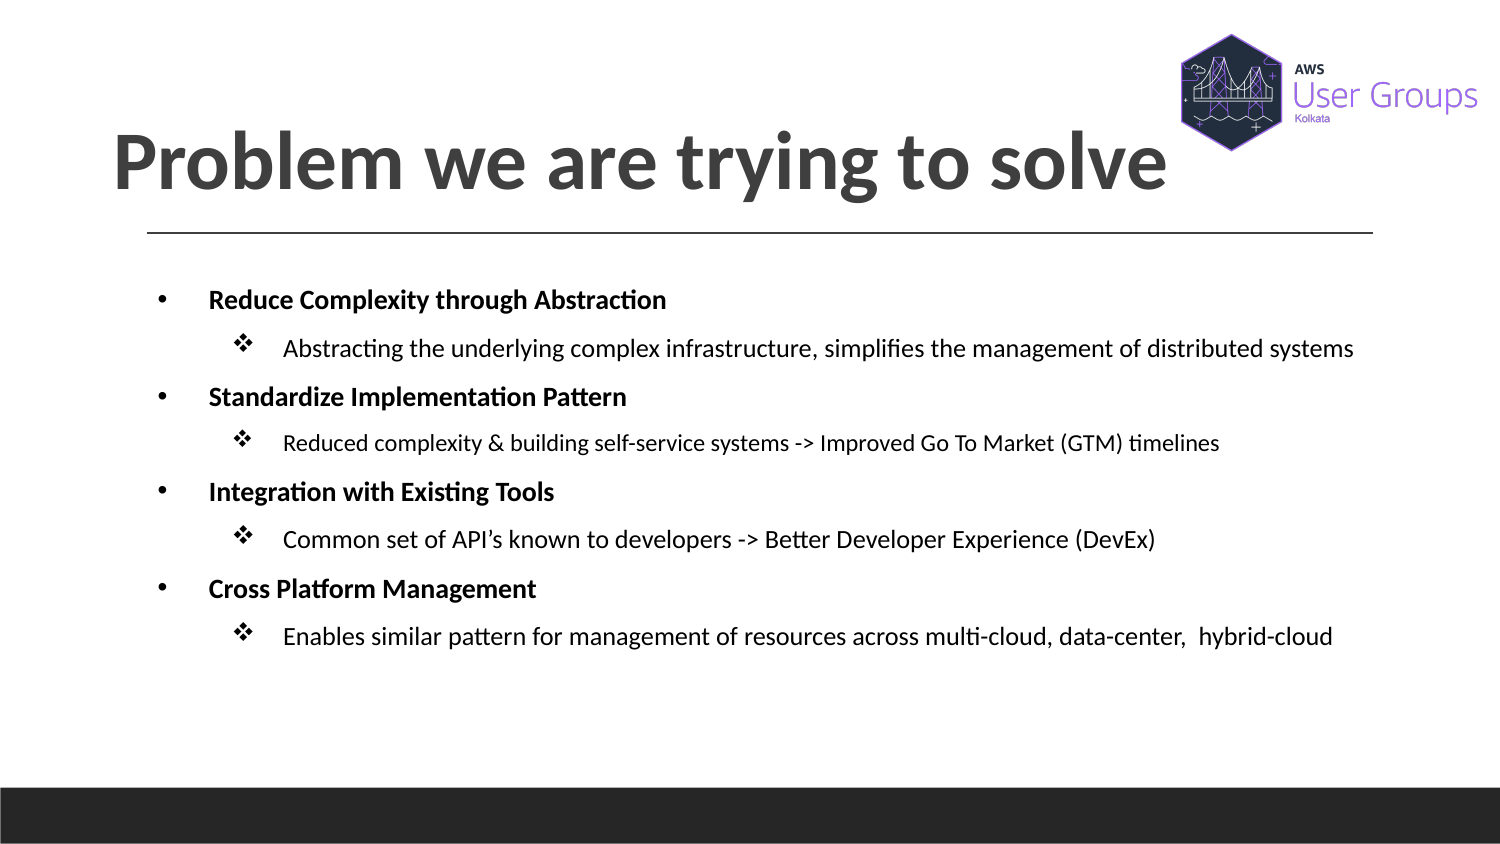

# Problem we are trying to solve
Reduce Complexity through Abstraction
Abstracting the underlying complex infrastructure, simplifies the management of distributed systems
Standardize Implementation Pattern
Reduced complexity & building self-service systems -> Improved Go To Market (GTM) timelines
Integration with Existing Tools
Common set of API’s known to developers -> Better Developer Experience (DevEx)
Cross Platform Management
Enables similar pattern for management of resources across multi-cloud, data-center,  hybrid-cloud